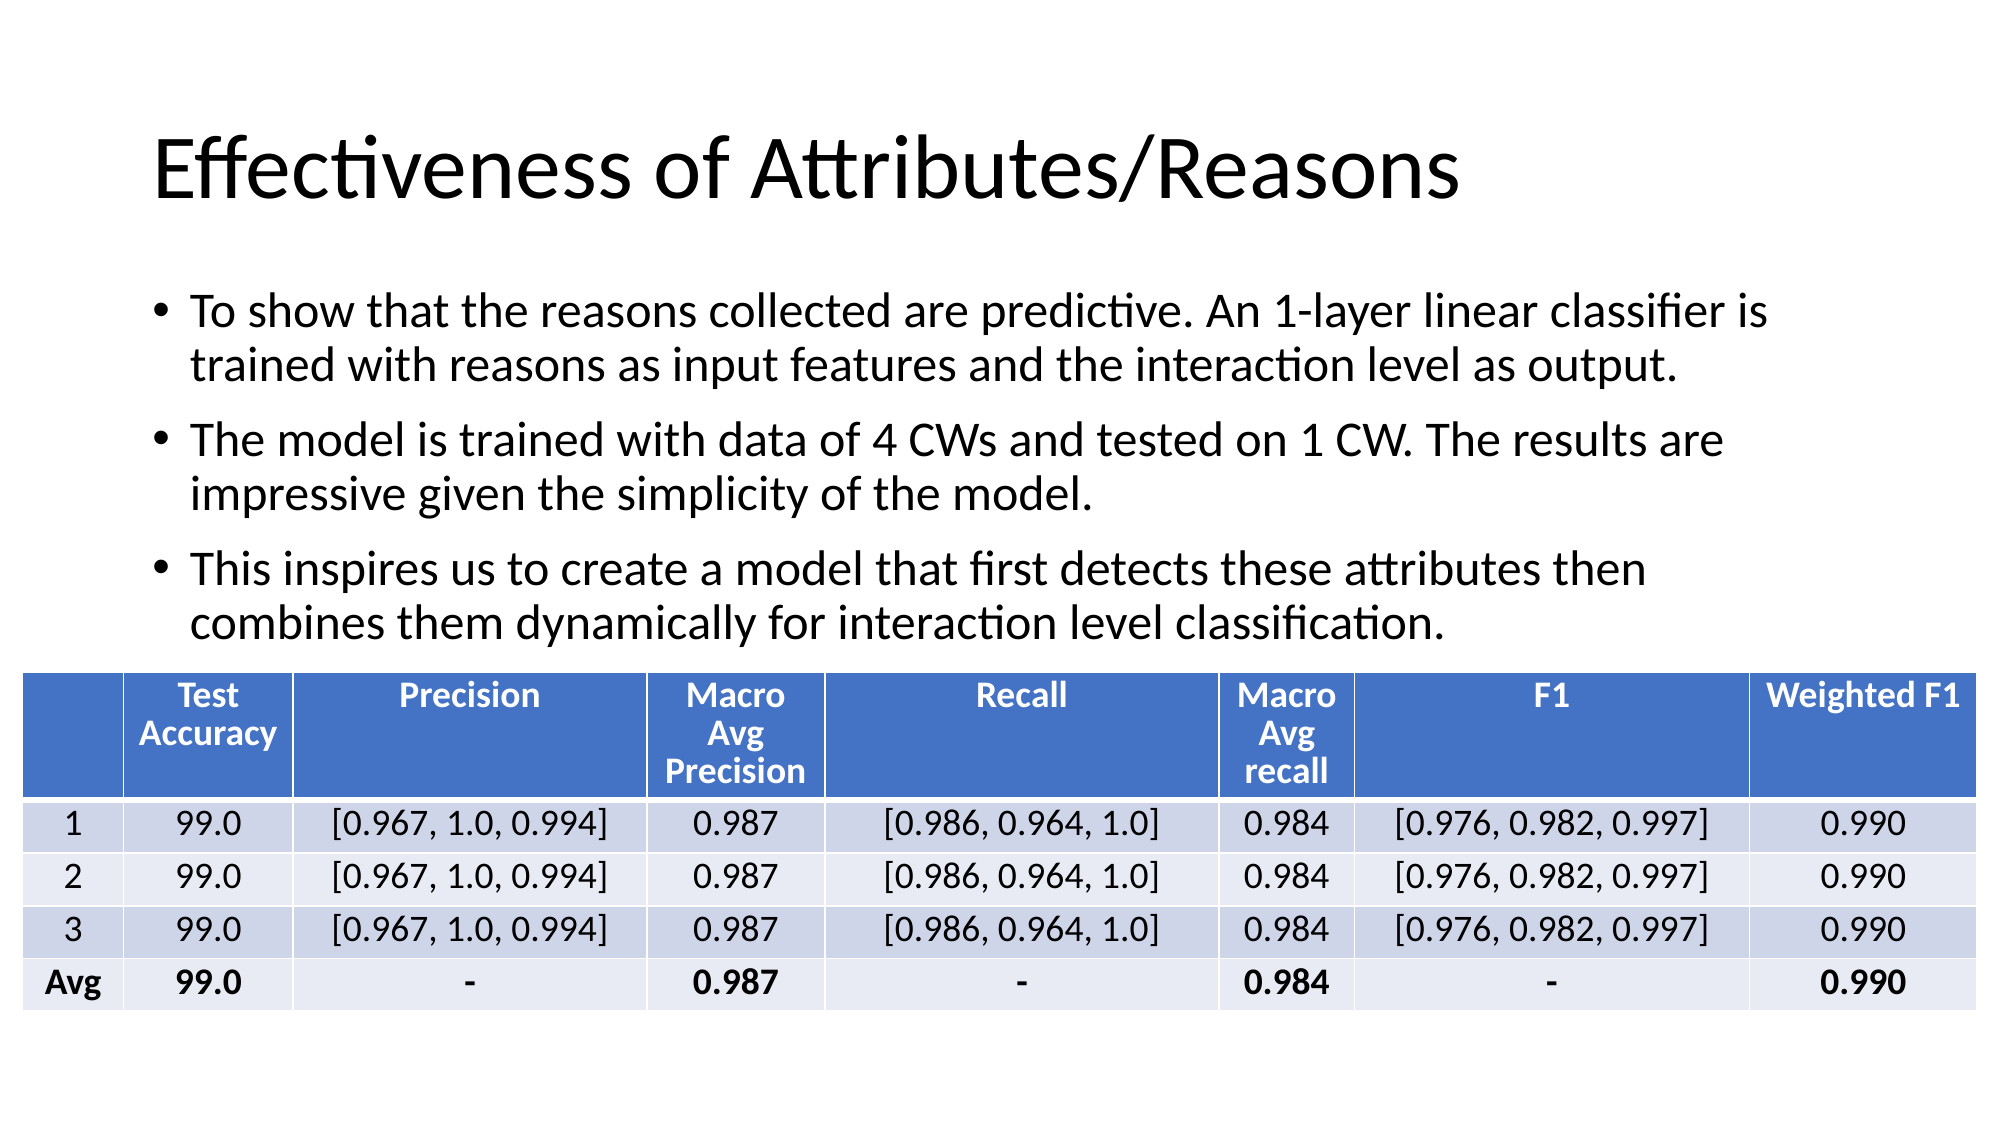

# Effectiveness of Attributes/Reasons
To show that the reasons collected are predictive. An 1-layer linear classifier is trained with reasons as input features and the interaction level as output.
The model is trained with data of 4 CWs and tested on 1 CW. The results are impressive given the simplicity of the model.
This inspires us to create a model that first detects these attributes then combines them dynamically for interaction level classification.
|  | Test Accuracy | Precision | Macro Avg Precision | Recall | Macro Avg recall | F1 | Weighted F1 |
| --- | --- | --- | --- | --- | --- | --- | --- |
| 1 | 99.0 | [0.967, 1.0, 0.994] | 0.987 | [0.986, 0.964, 1.0] | 0.984 | [0.976, 0.982, 0.997] | 0.990 |
| 2 | 99.0 | [0.967, 1.0, 0.994] | 0.987 | [0.986, 0.964, 1.0] | 0.984 | [0.976, 0.982, 0.997] | 0.990 |
| 3 | 99.0 | [0.967, 1.0, 0.994] | 0.987 | [0.986, 0.964, 1.0] | 0.984 | [0.976, 0.982, 0.997] | 0.990 |
| Avg | 99.0 | - | 0.987 | - | 0.984 | - | 0.990 |